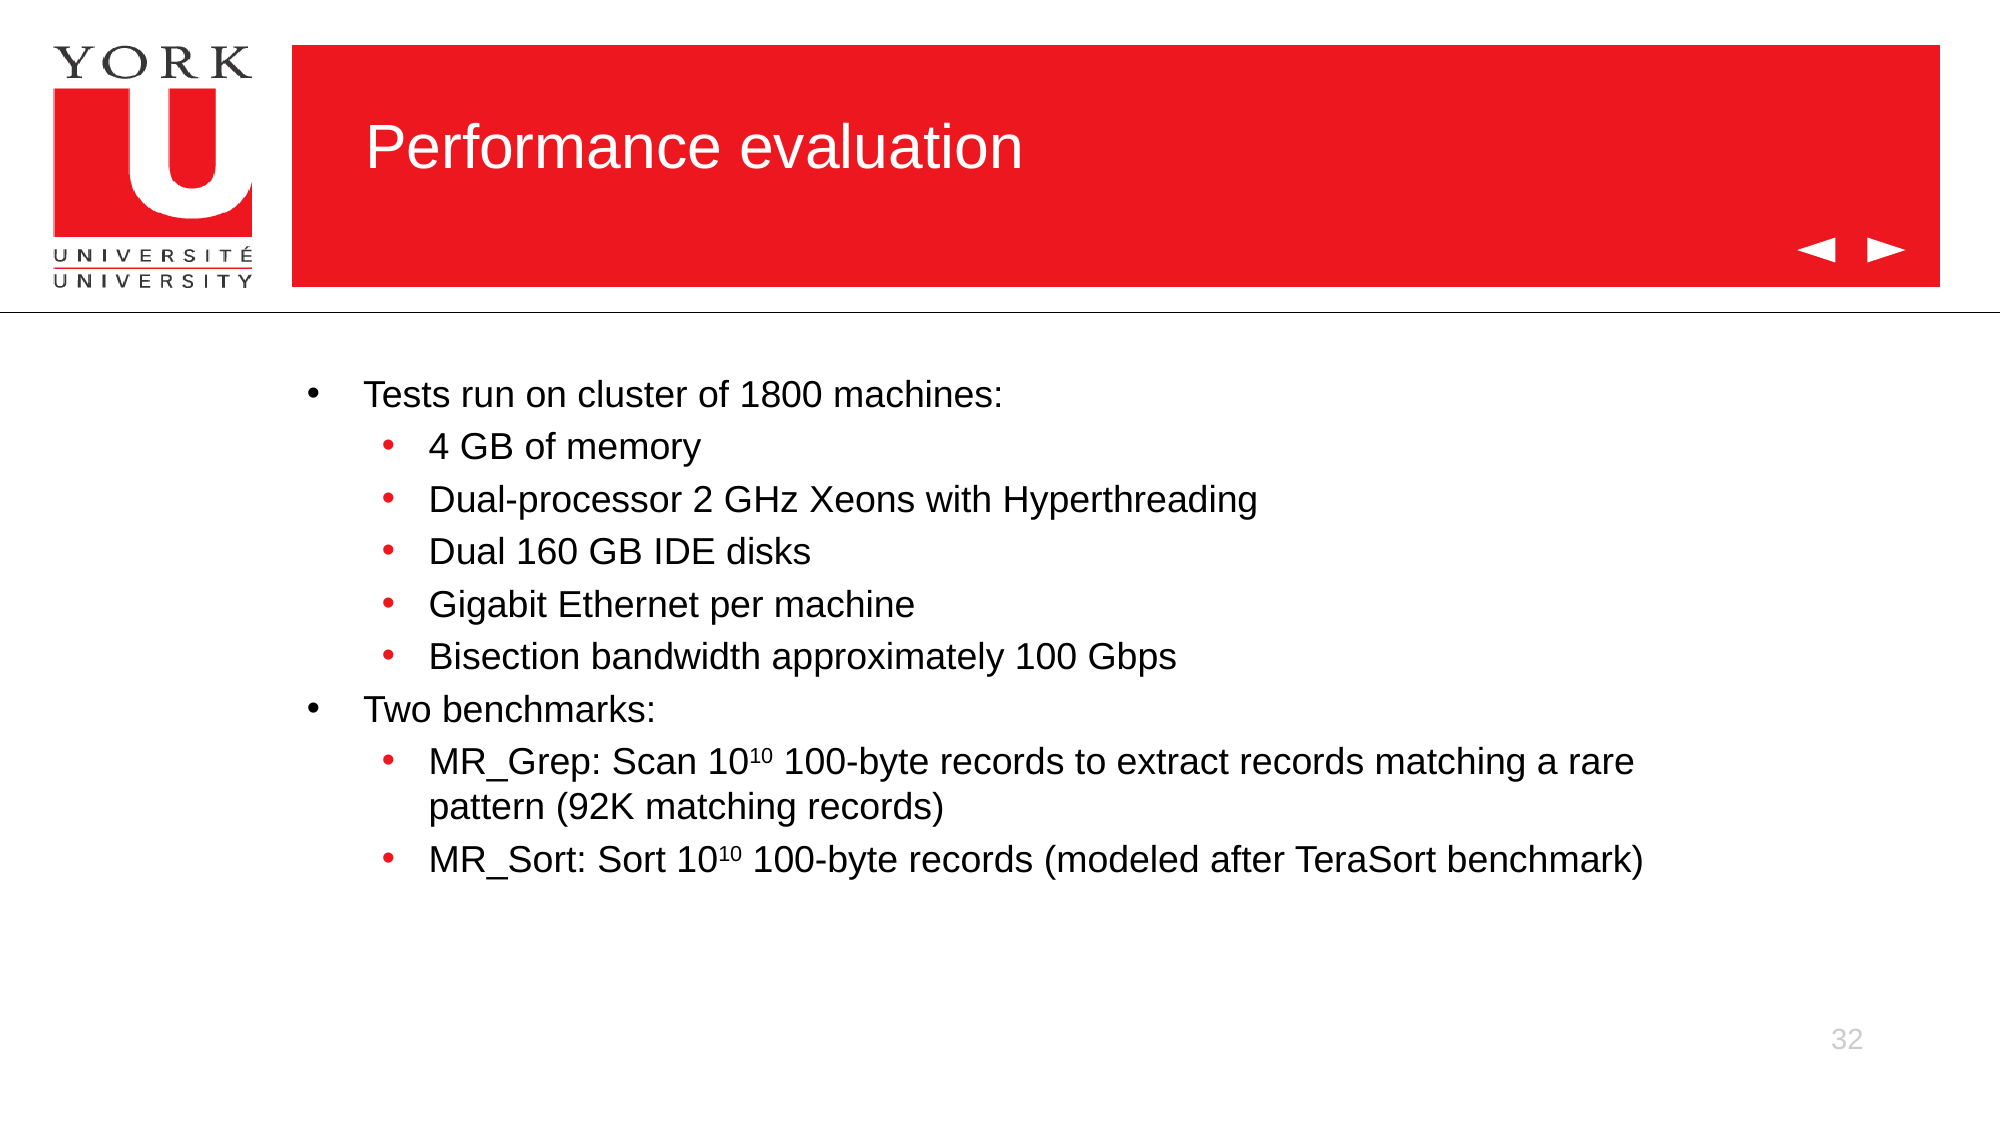

# Performance evaluation
Tests run on cluster of 1800 machines:
4 GB of memory
Dual-processor 2 GHz Xeons with Hyperthreading
Dual 160 GB IDE disks
Gigabit Ethernet per machine
Bisection bandwidth approximately 100 Gbps
Two benchmarks:
MR_Grep: Scan 1010 100-byte records to extract records matching a rare pattern (92K matching records)
MR_Sort: Sort 1010 100-byte records (modeled after TeraSort benchmark)

32